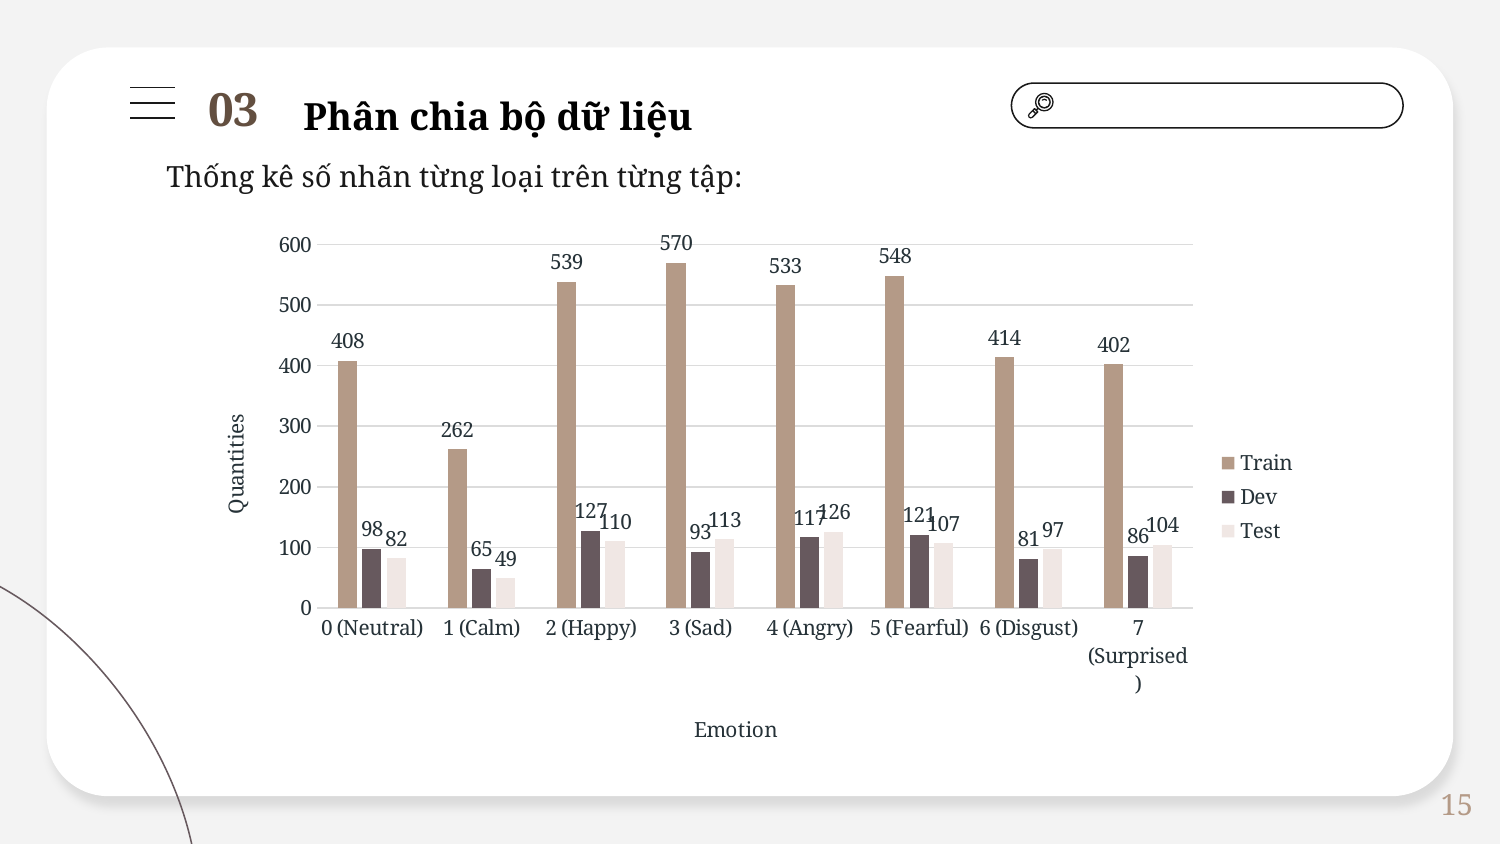

Phân chia bộ dữ liệu
03
Thống kê số nhãn từng loại trên từng tập:

### Chart

| Category | Train | Dev | Test |
|---|---|---|---|
| 0 (Neutral) | 408.0 | 98.0 | 82.0 |
| 1 (Calm) | 262.0 | 65.0 | 49.0 |
| 2 (Happy) | 539.0 | 127.0 | 110.0 |
| 3 (Sad) | 570.0 | 93.0 | 113.0 |
| 4 (Angry) | 533.0 | 117.0 | 126.0 |
| 5 (Fearful) | 548.0 | 121.0 | 107.0 |
| 6 (Disgust) | 414.0 | 81.0 | 97.0 |
| 7 (Surprised) | 402.0 | 86.0 | 104.0 |
15